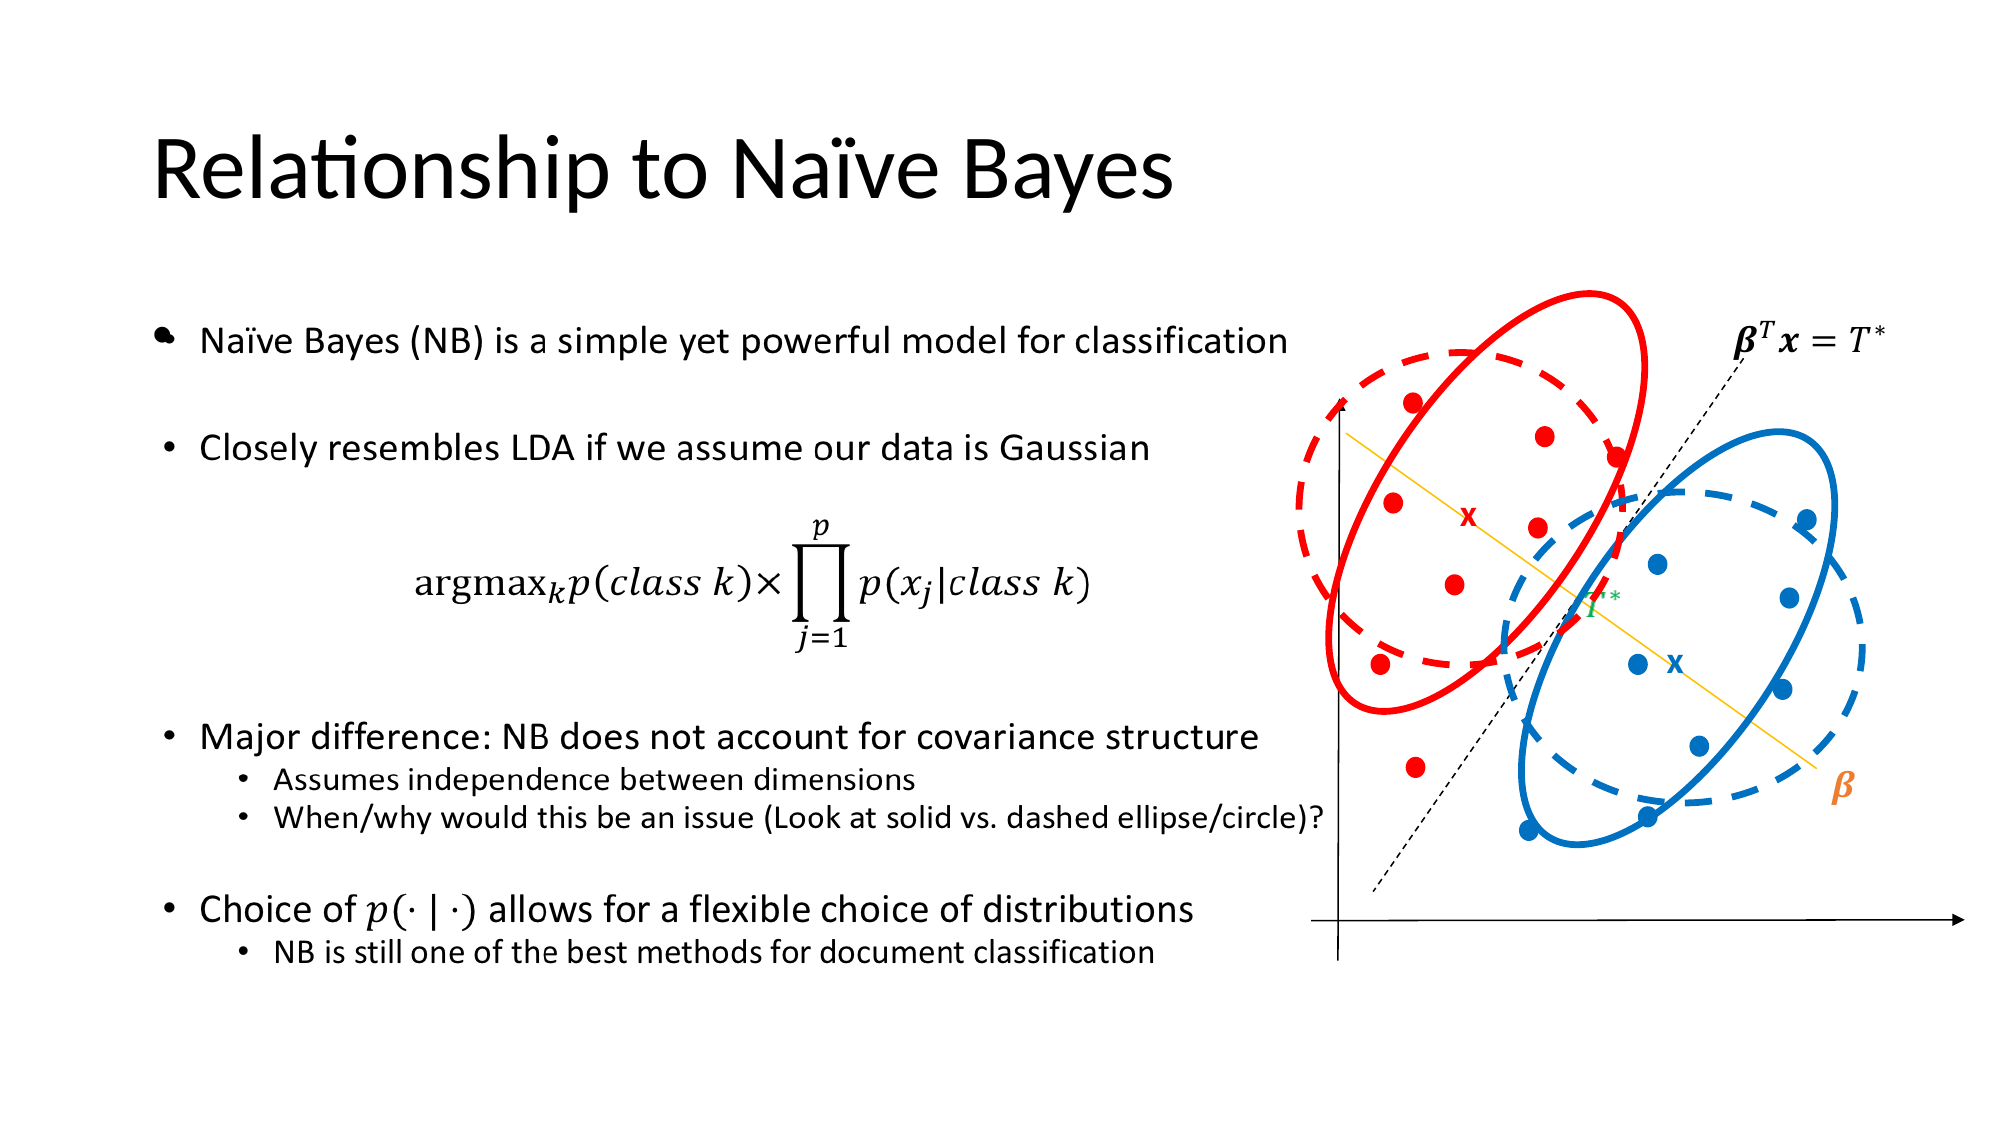

# Relationship to Naïve Bayes

x

x